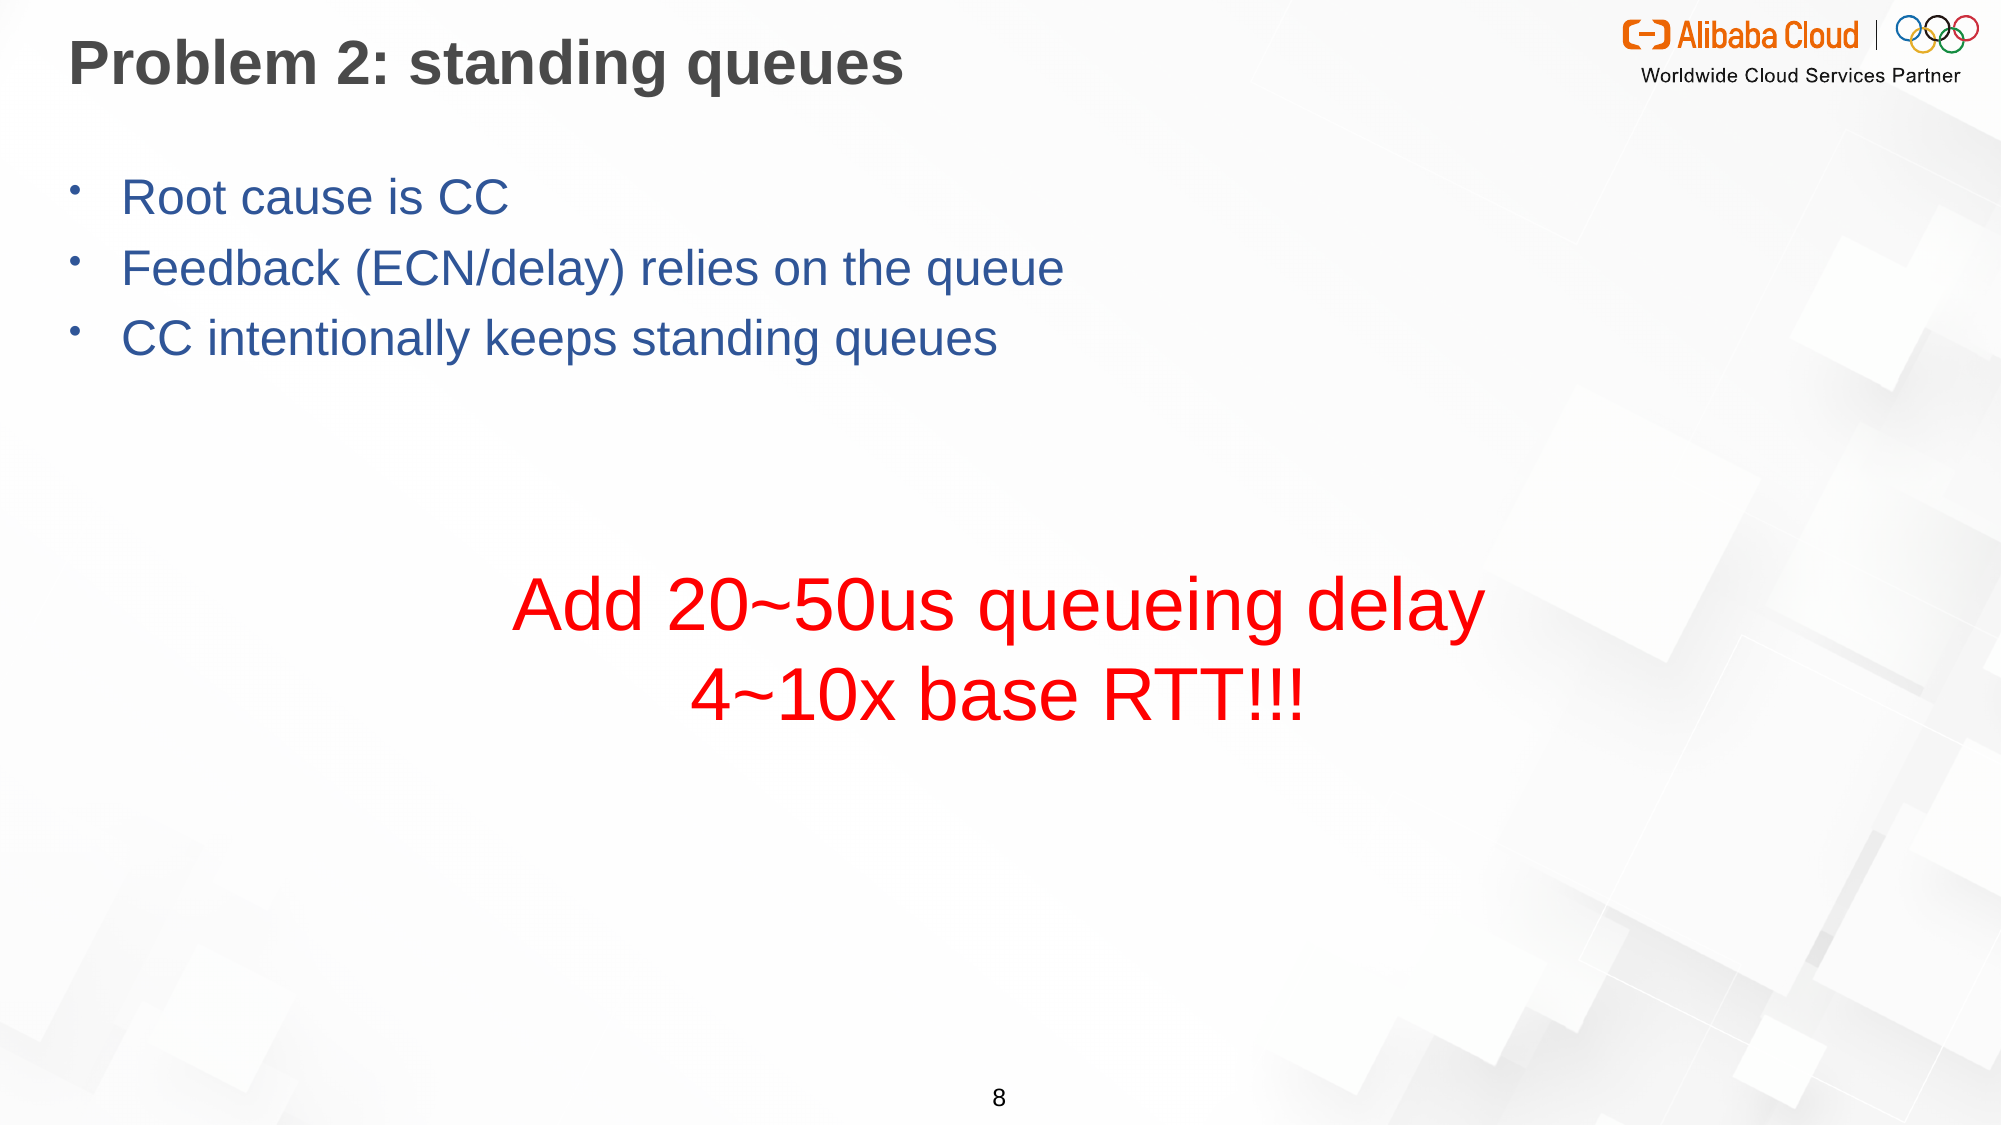

# Problem 2: standing queues
Root cause is CC
Feedback (ECN/delay) relies on the queue
CC intentionally keeps standing queues
Add 20~50us queueing delay
4~10x base RTT!!!
8